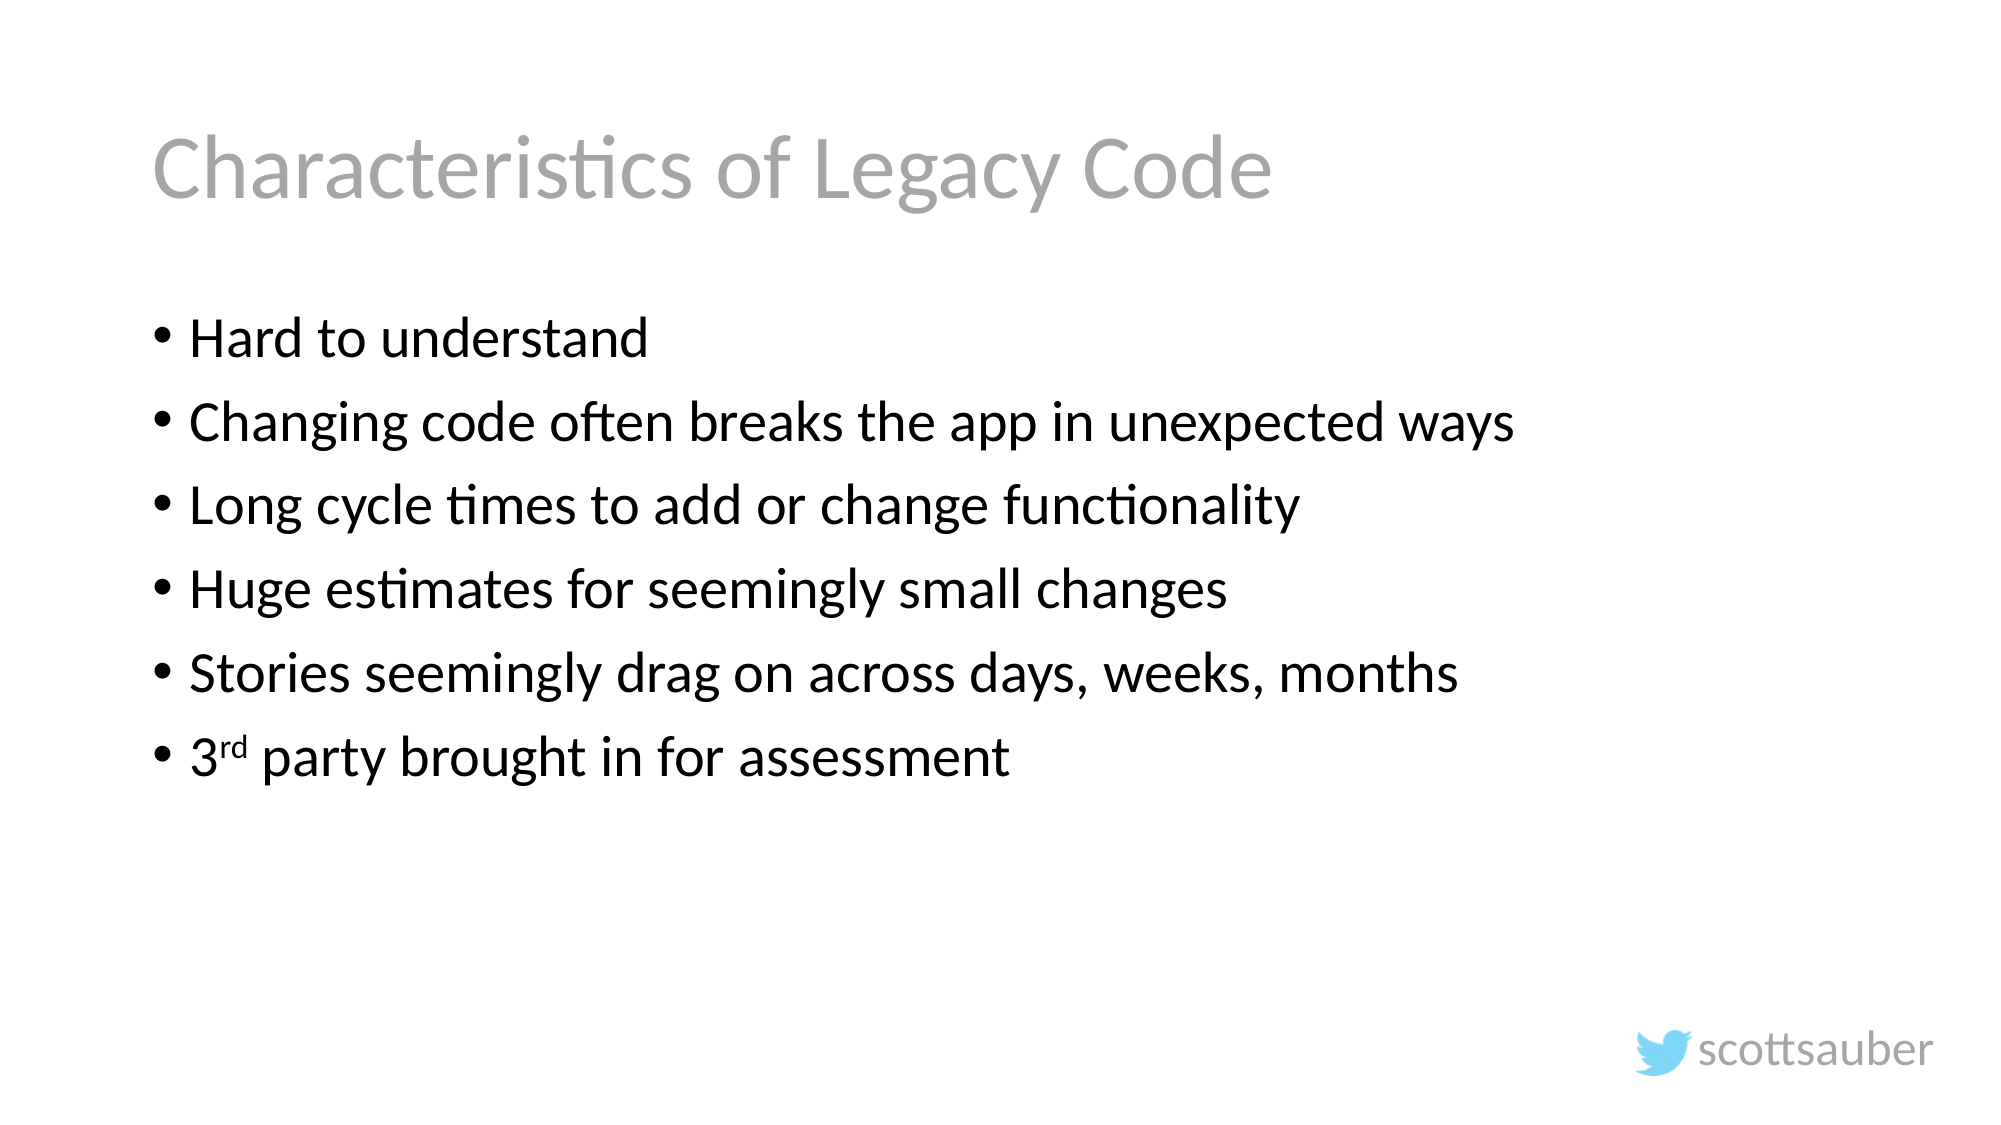

# Characteristics of Legacy Code
Hard to understand
Changing code often breaks the app in unexpected ways
Long cycle times to add or change functionality
Huge estimates for seemingly small changes
Stories seemingly drag on across days, weeks, months
3rd party brought in for assessment
scottsauber